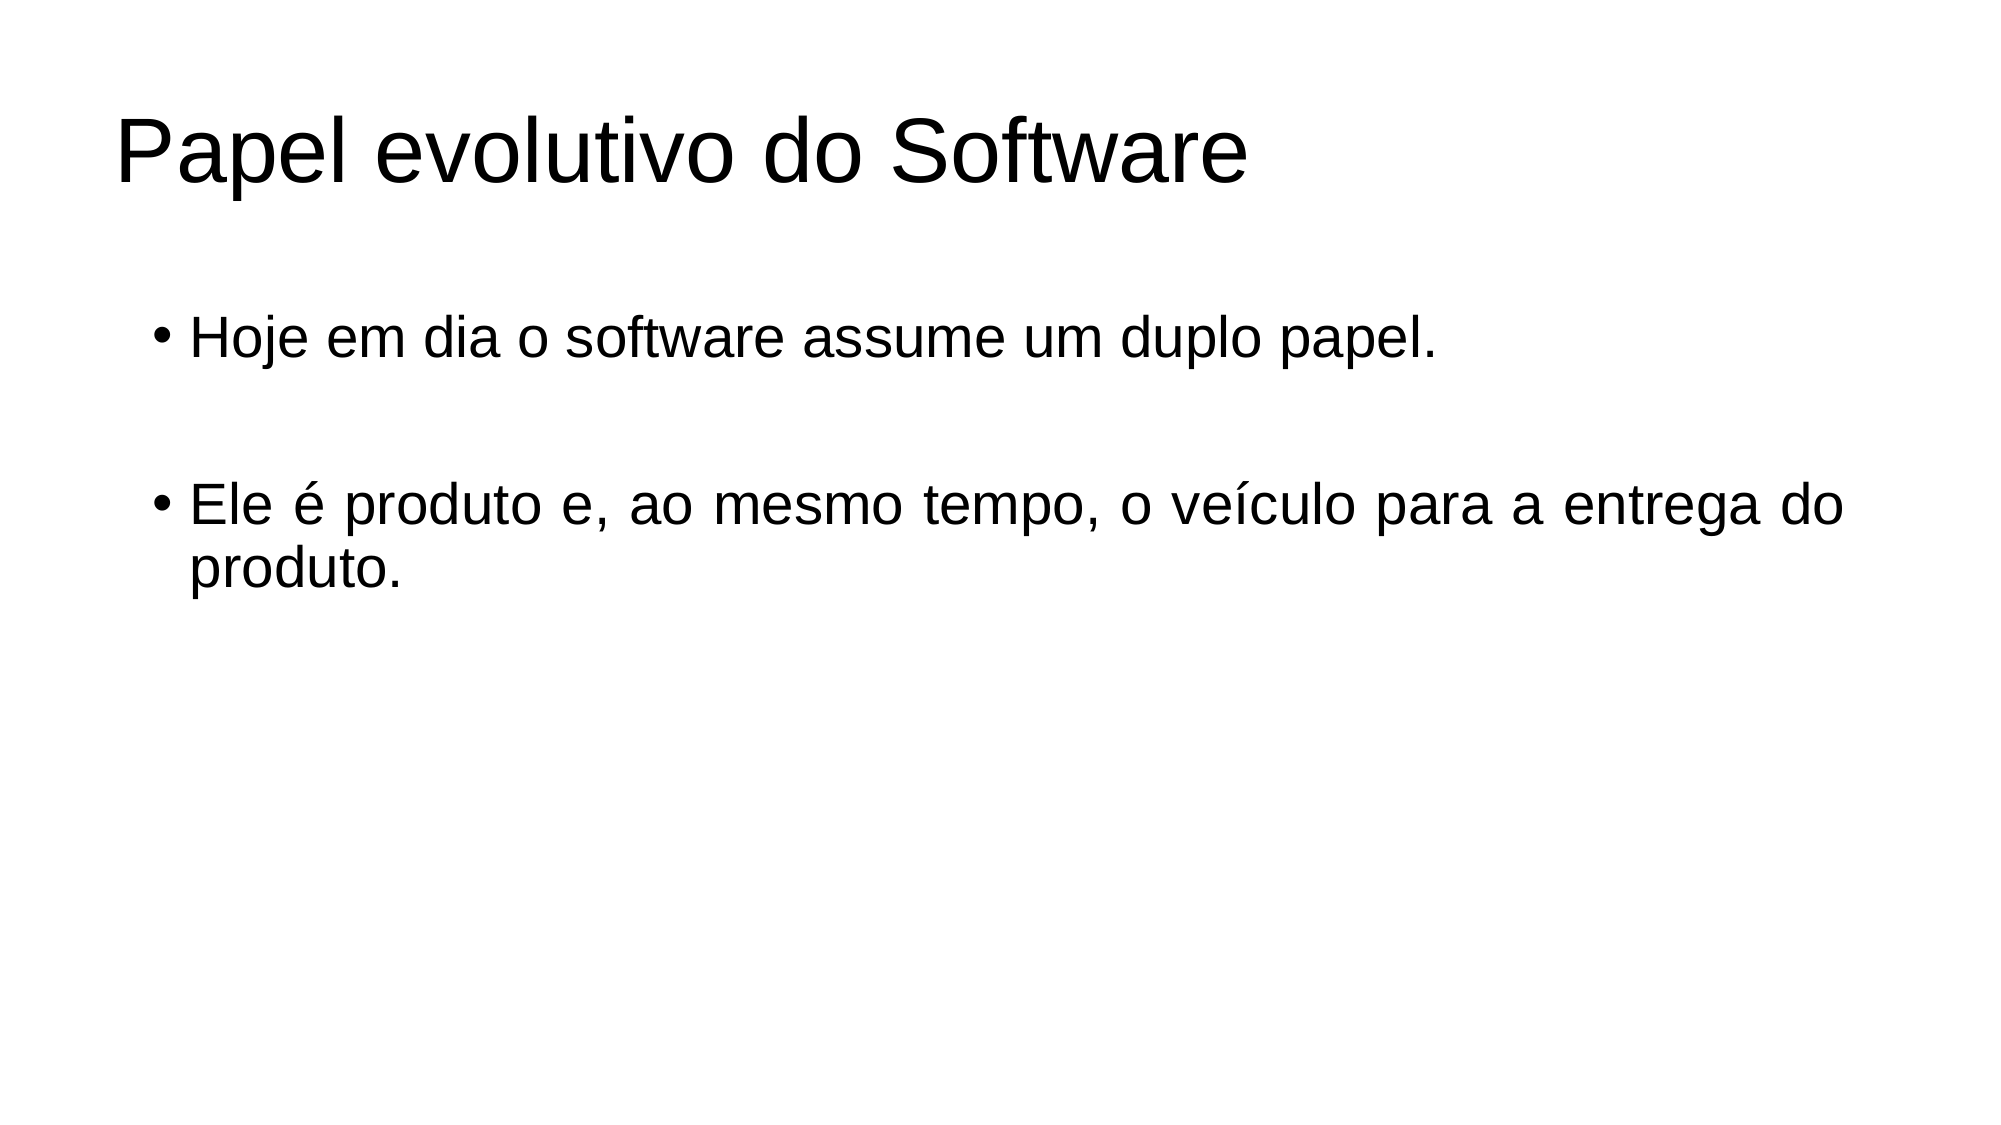

# Papel evolutivo do Software
Hoje em dia o software assume um duplo papel.

Ele é produto e, ao mesmo tempo, o veículo para a entrega do produto.